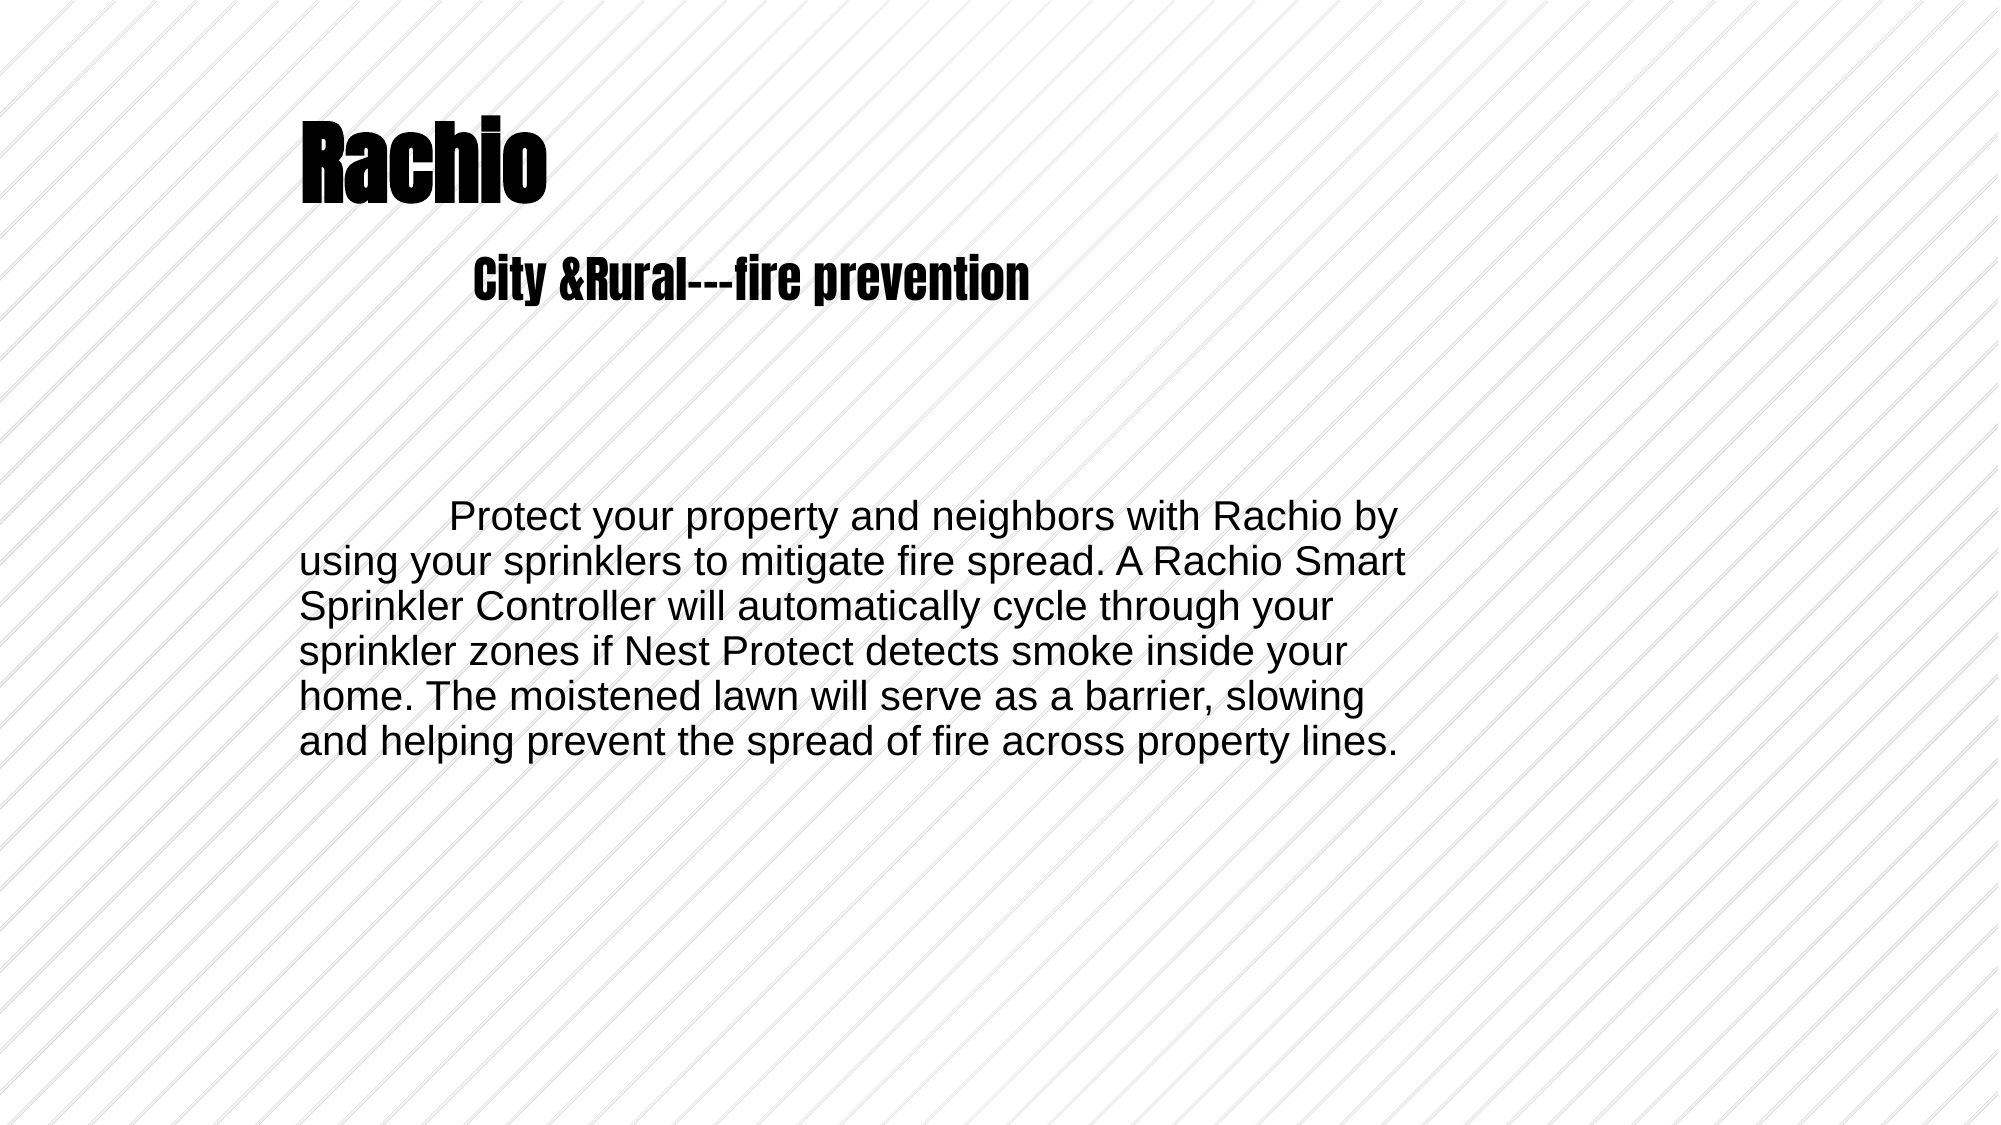

Rachio
            City &Rural---fire prevention
		Protect your property and neighbors with Rachio by using your sprinklers to mitigate fire spread. A Rachio Smart Sprinkler Controller will automatically cycle through your sprinkler zones if Nest Protect detects smoke inside your home. The moistened lawn will serve as a barrier, slowing and helping prevent the spread of fire across property lines.